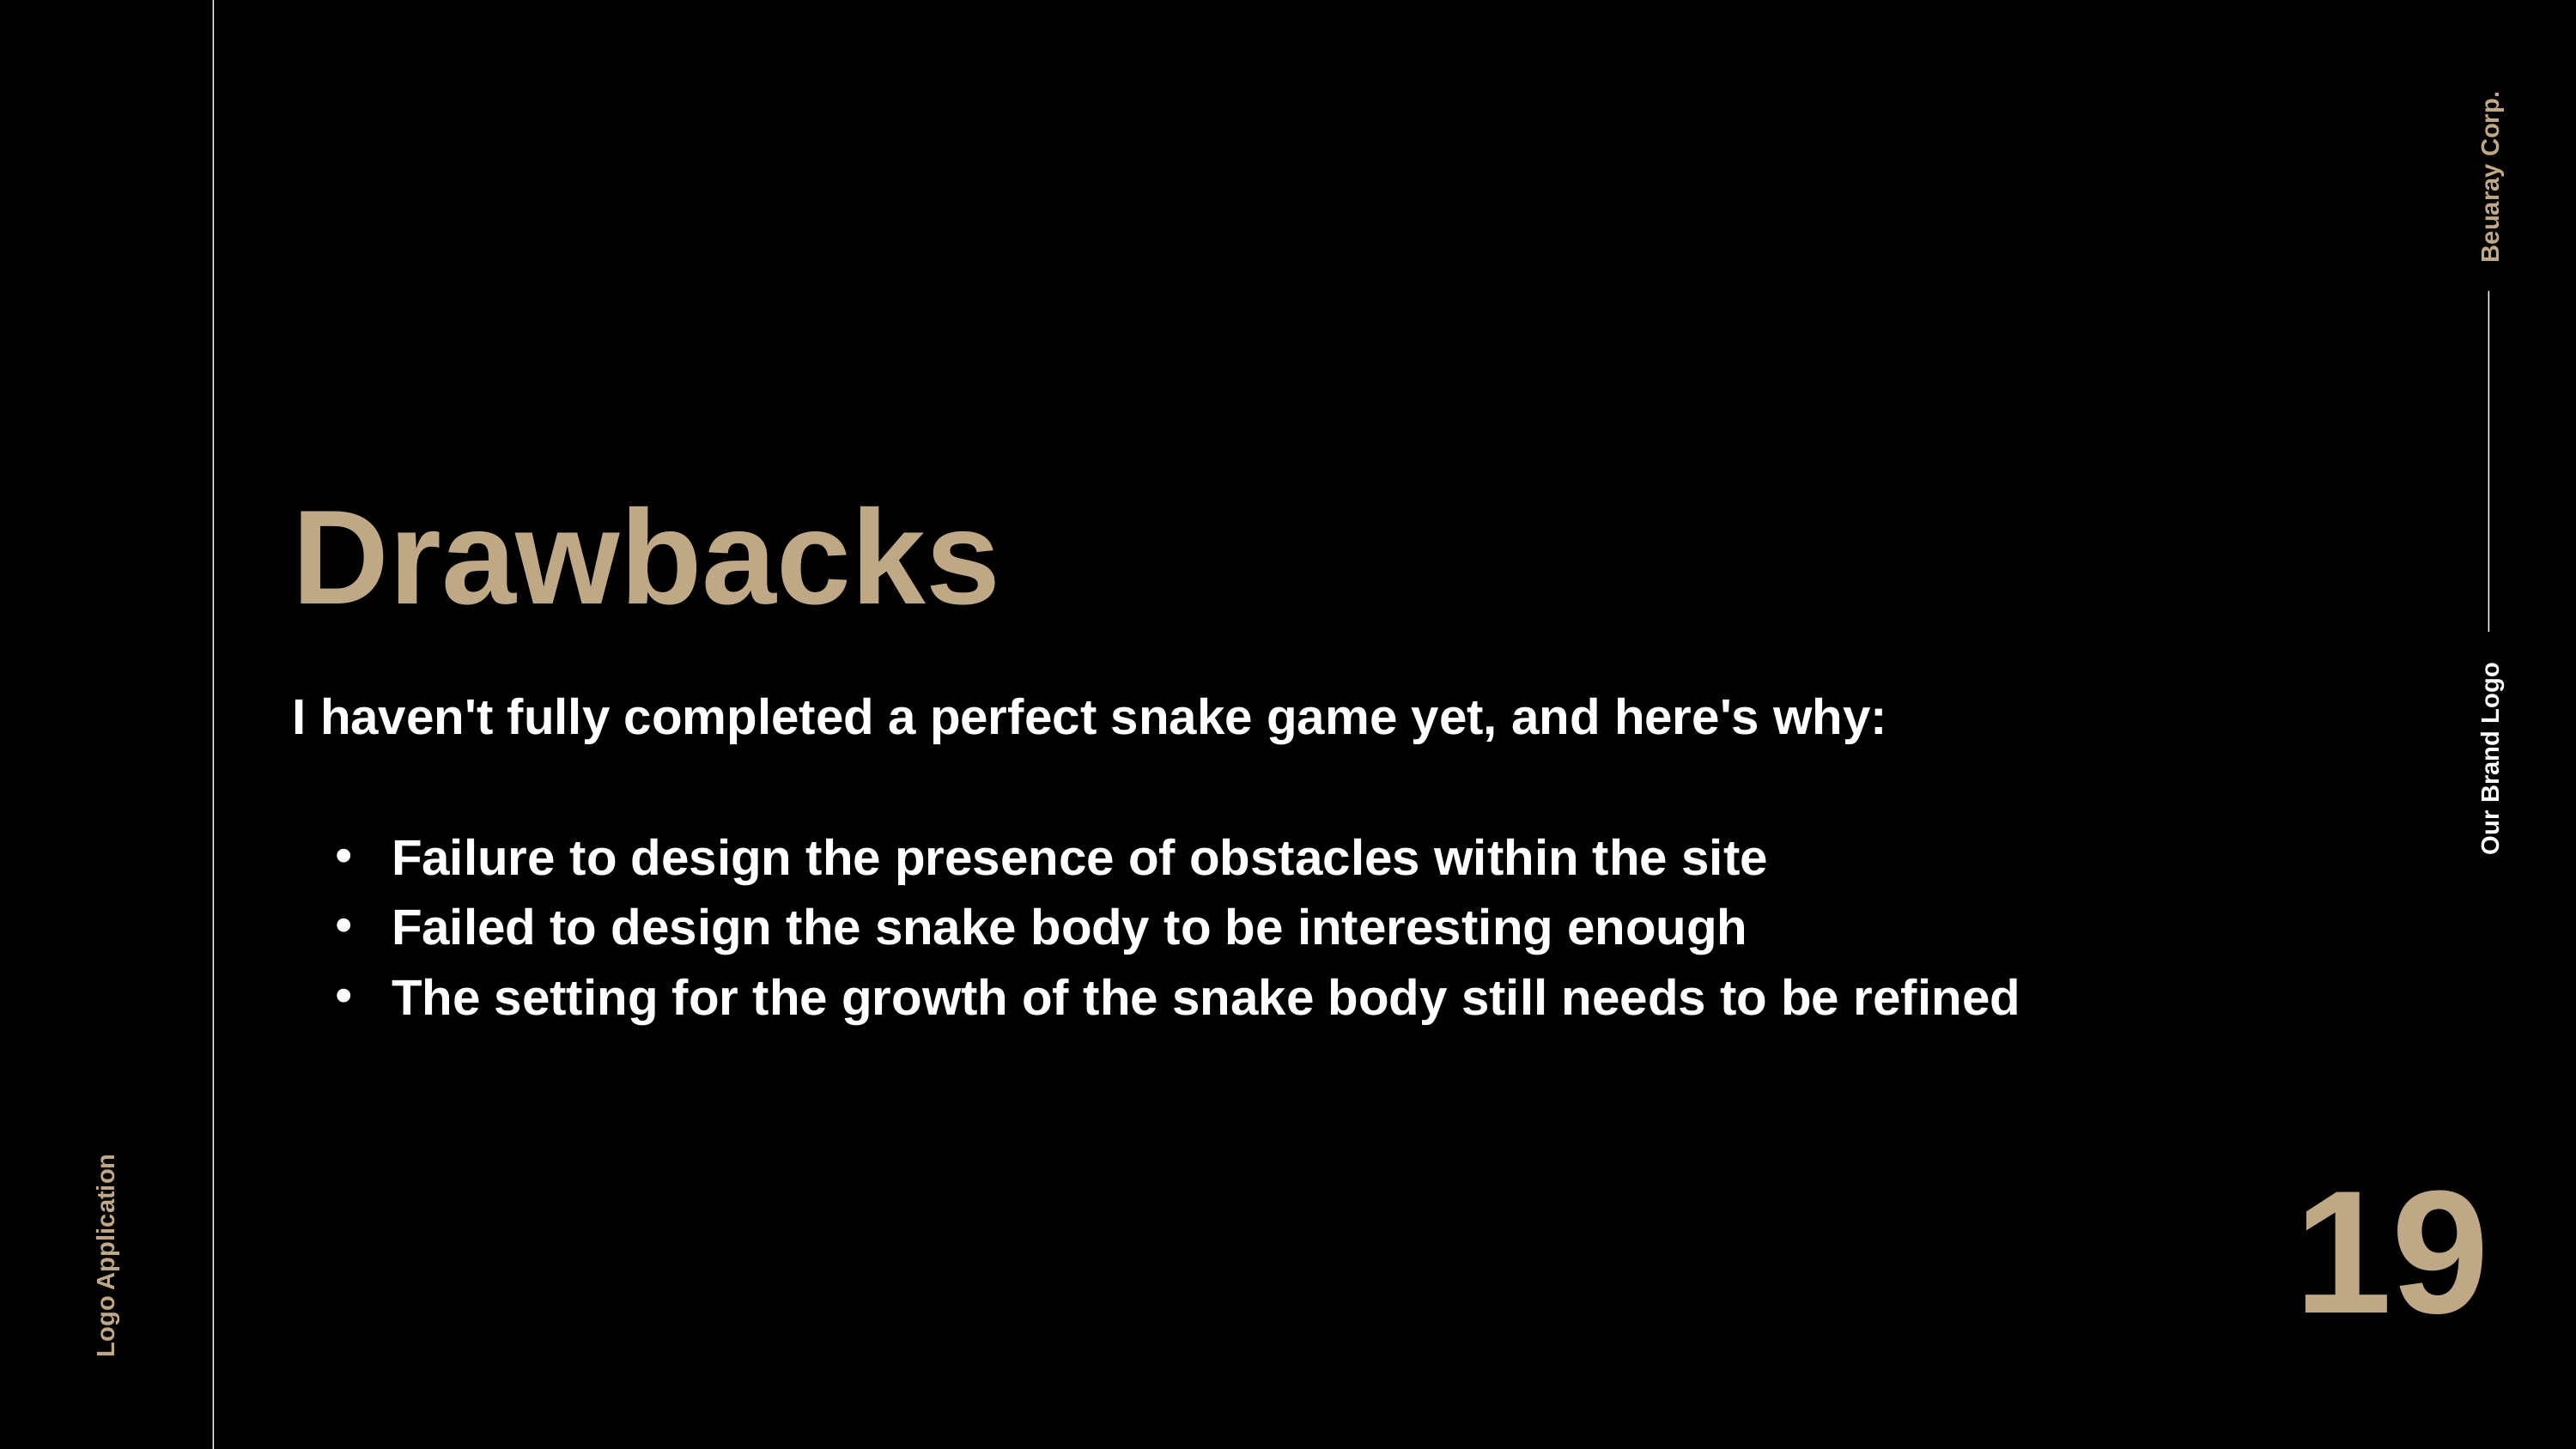

Beuaray Corp.

Our Brand Logo
Drawbacks
I haven't fully completed a perfect snake game yet, and here's why:

 Failure to design the presence of obstacles within the site
 Failed to design the snake body to be interesting enough
 The setting for the growth of the snake body still needs to be refined

19
Logo Application